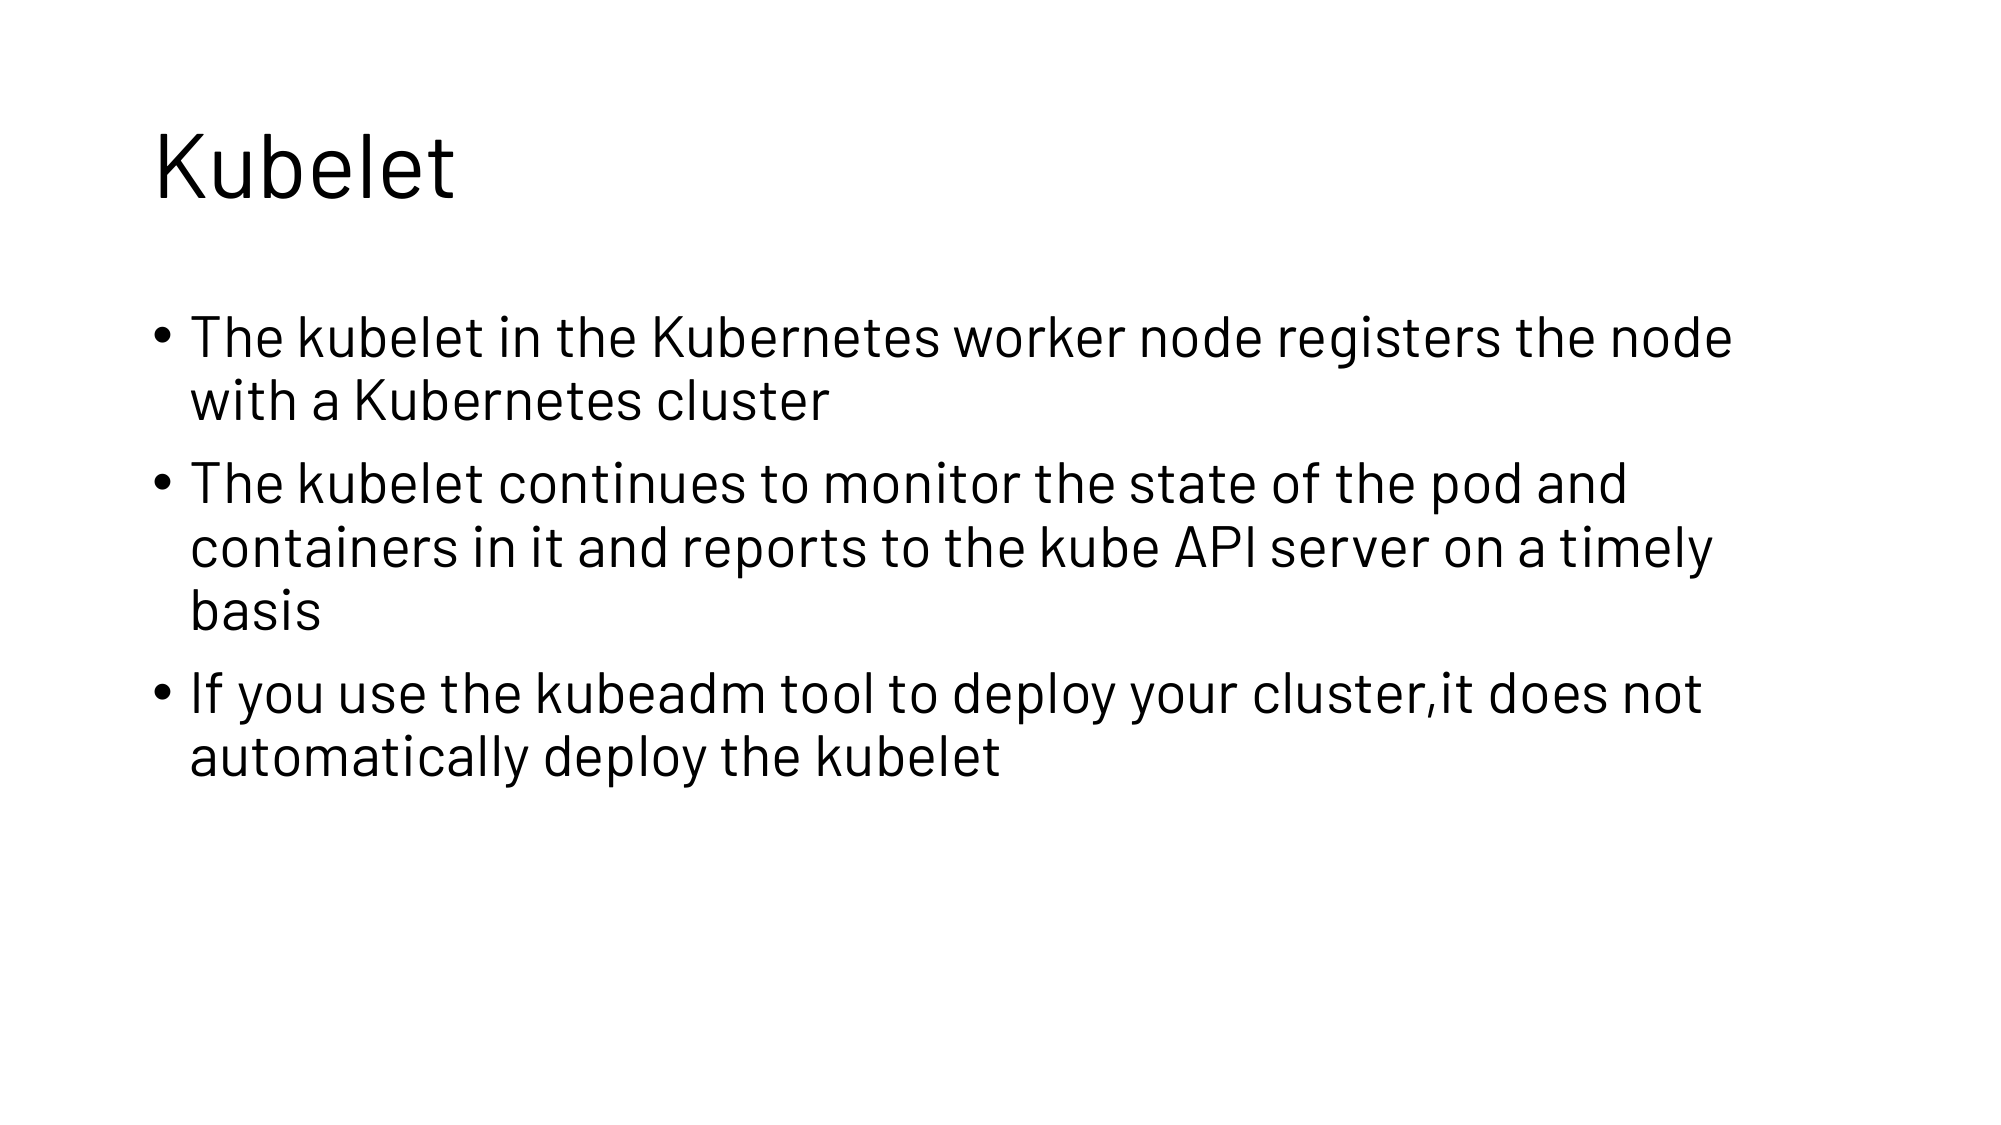

# Kubelet
The kubelet in the Kubernetes worker node registers the node with a Kubernetes cluster
The kubelet continues to monitor the state of the pod and containers in it and reports to the kube API server on a timely basis
If you use the kubeadm tool to deploy your cluster,it does not automatically deploy the kubelet